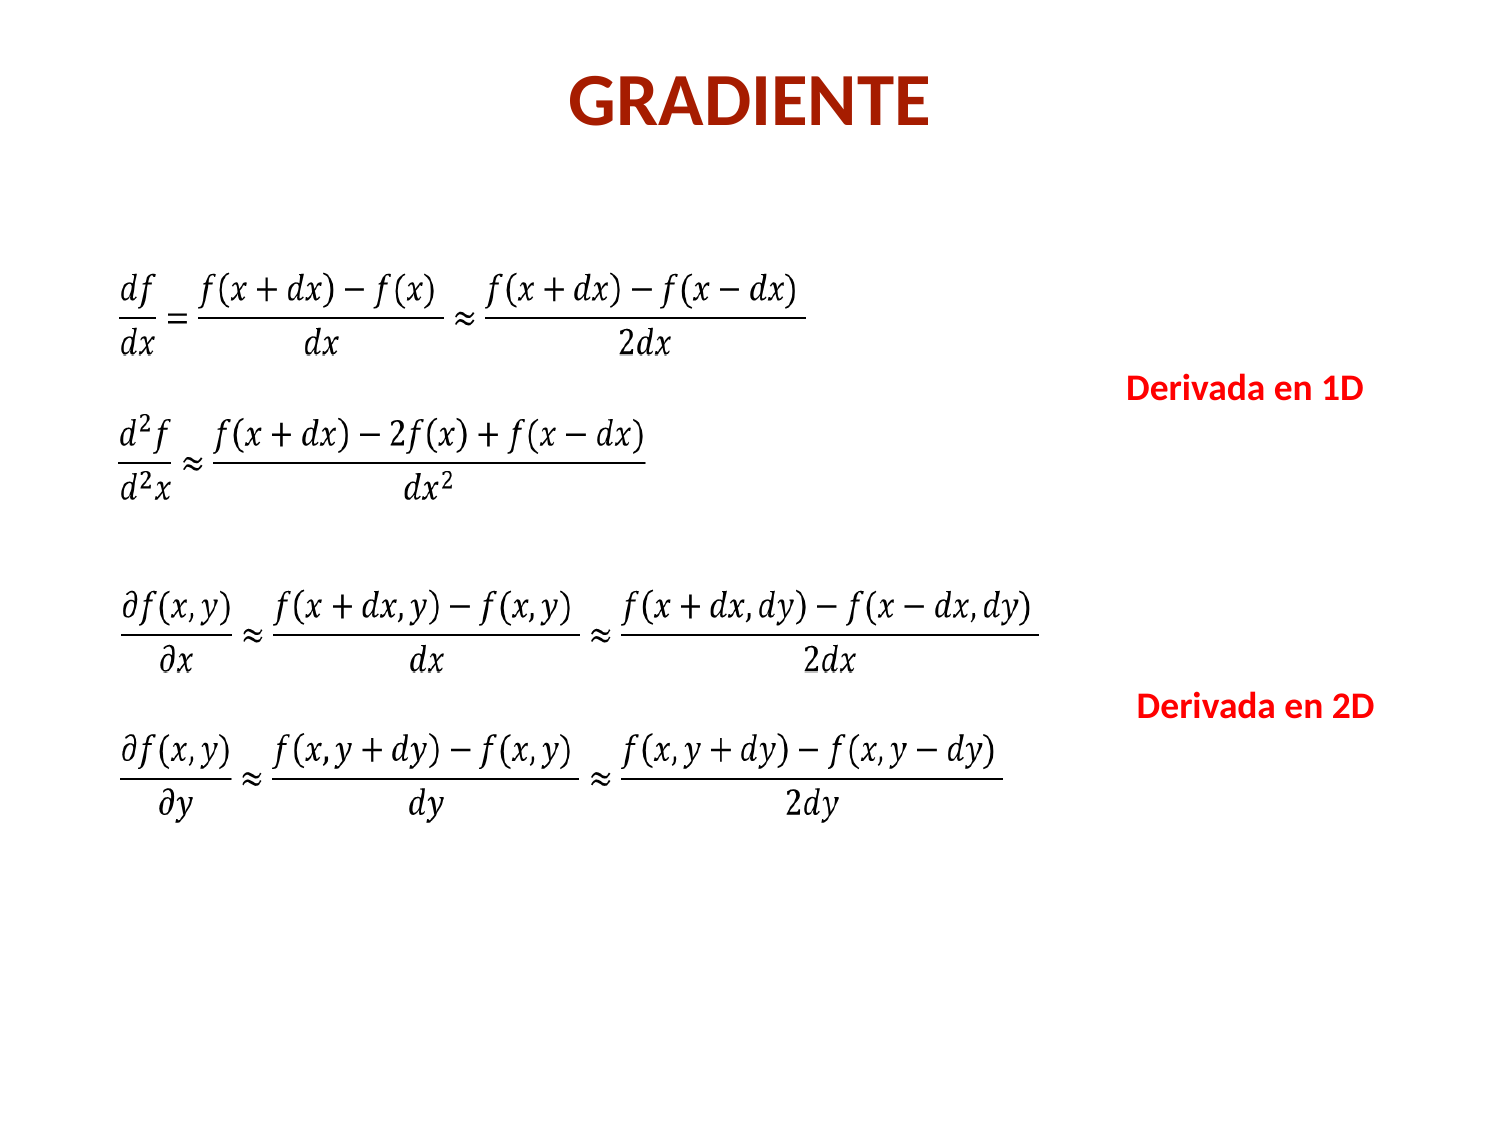

# Gradiente

Derivada en 1D

Derivada en 2D